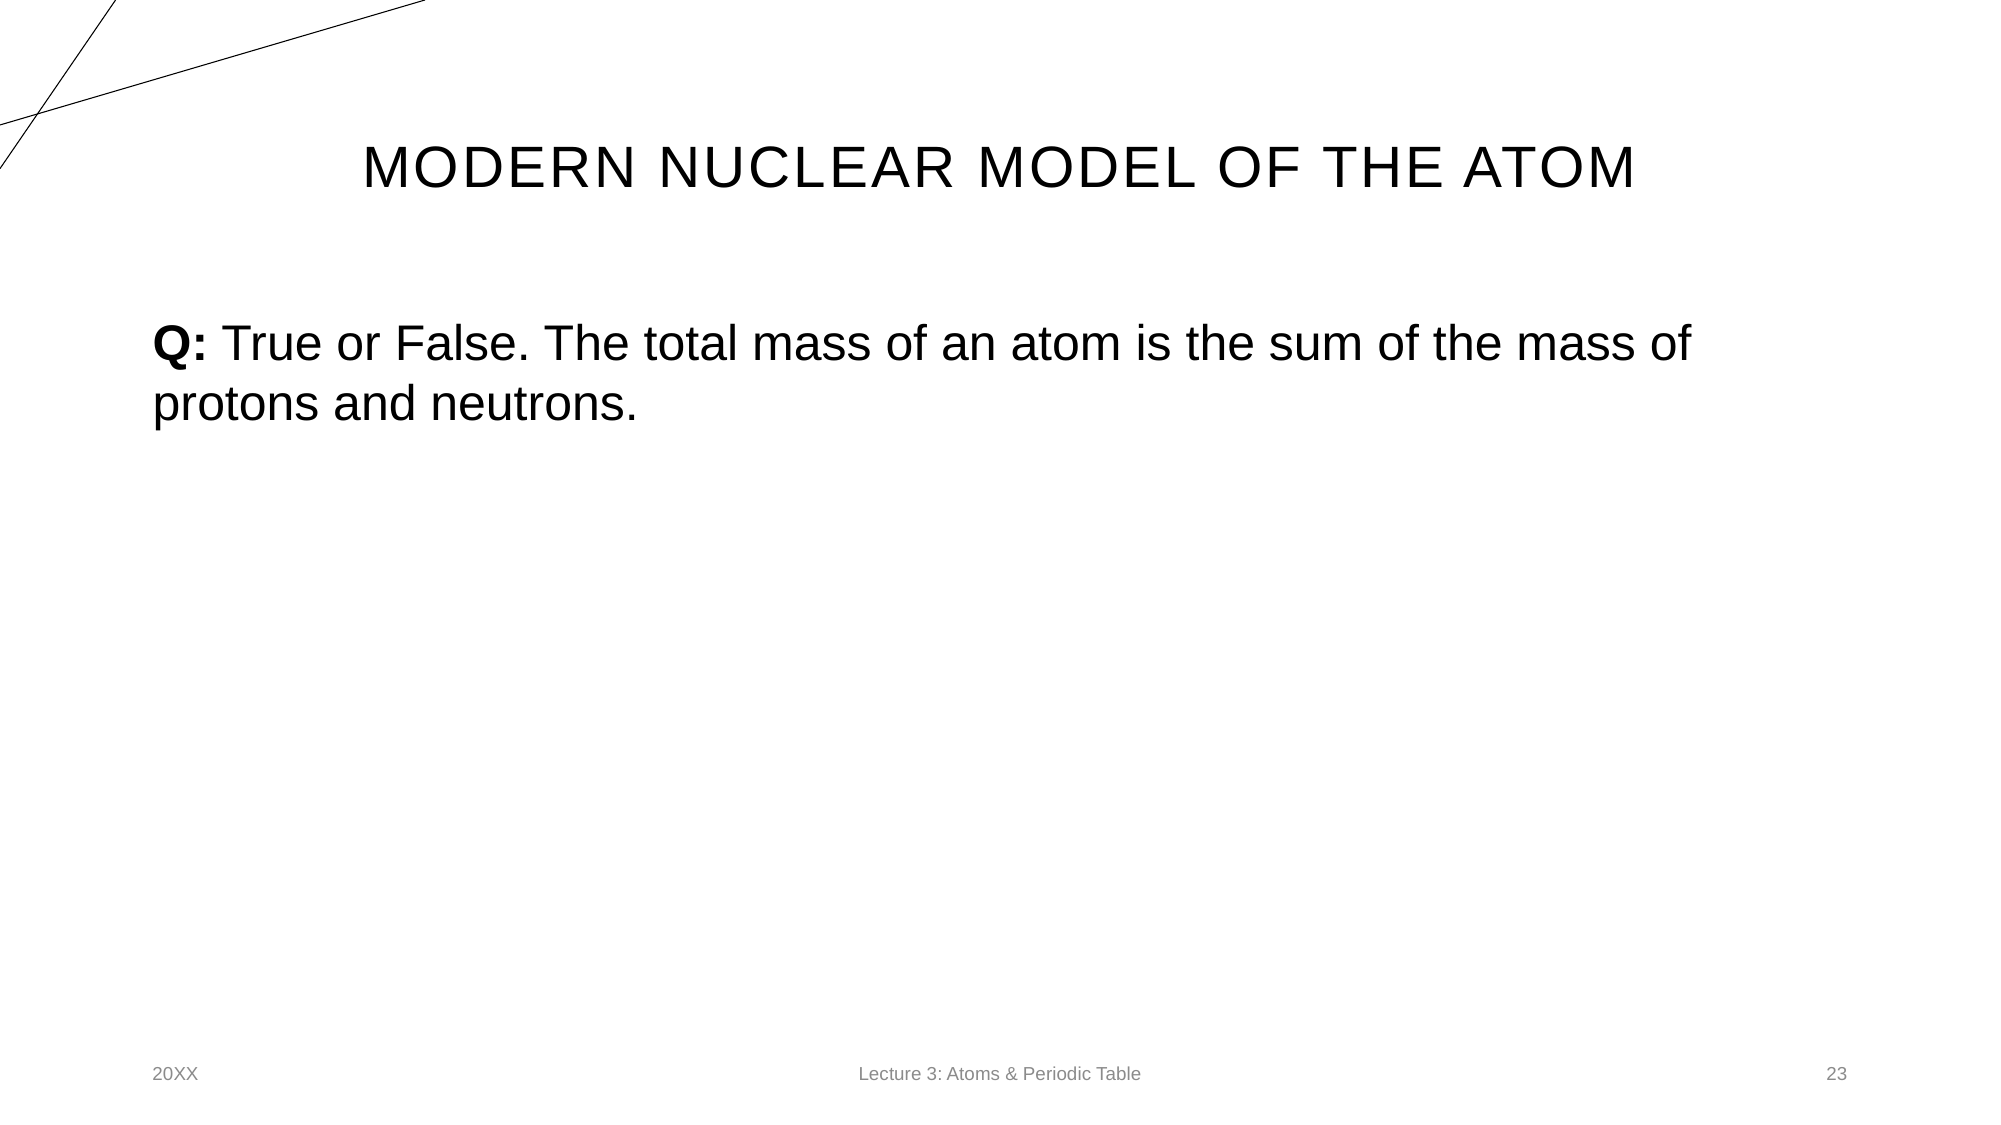

# Modern nuclear model of the atom
Q: True or False. The total mass of an atom is the sum of the mass of protons and neutrons.
20XX
Lecture 3: Atoms & Periodic Table​
23